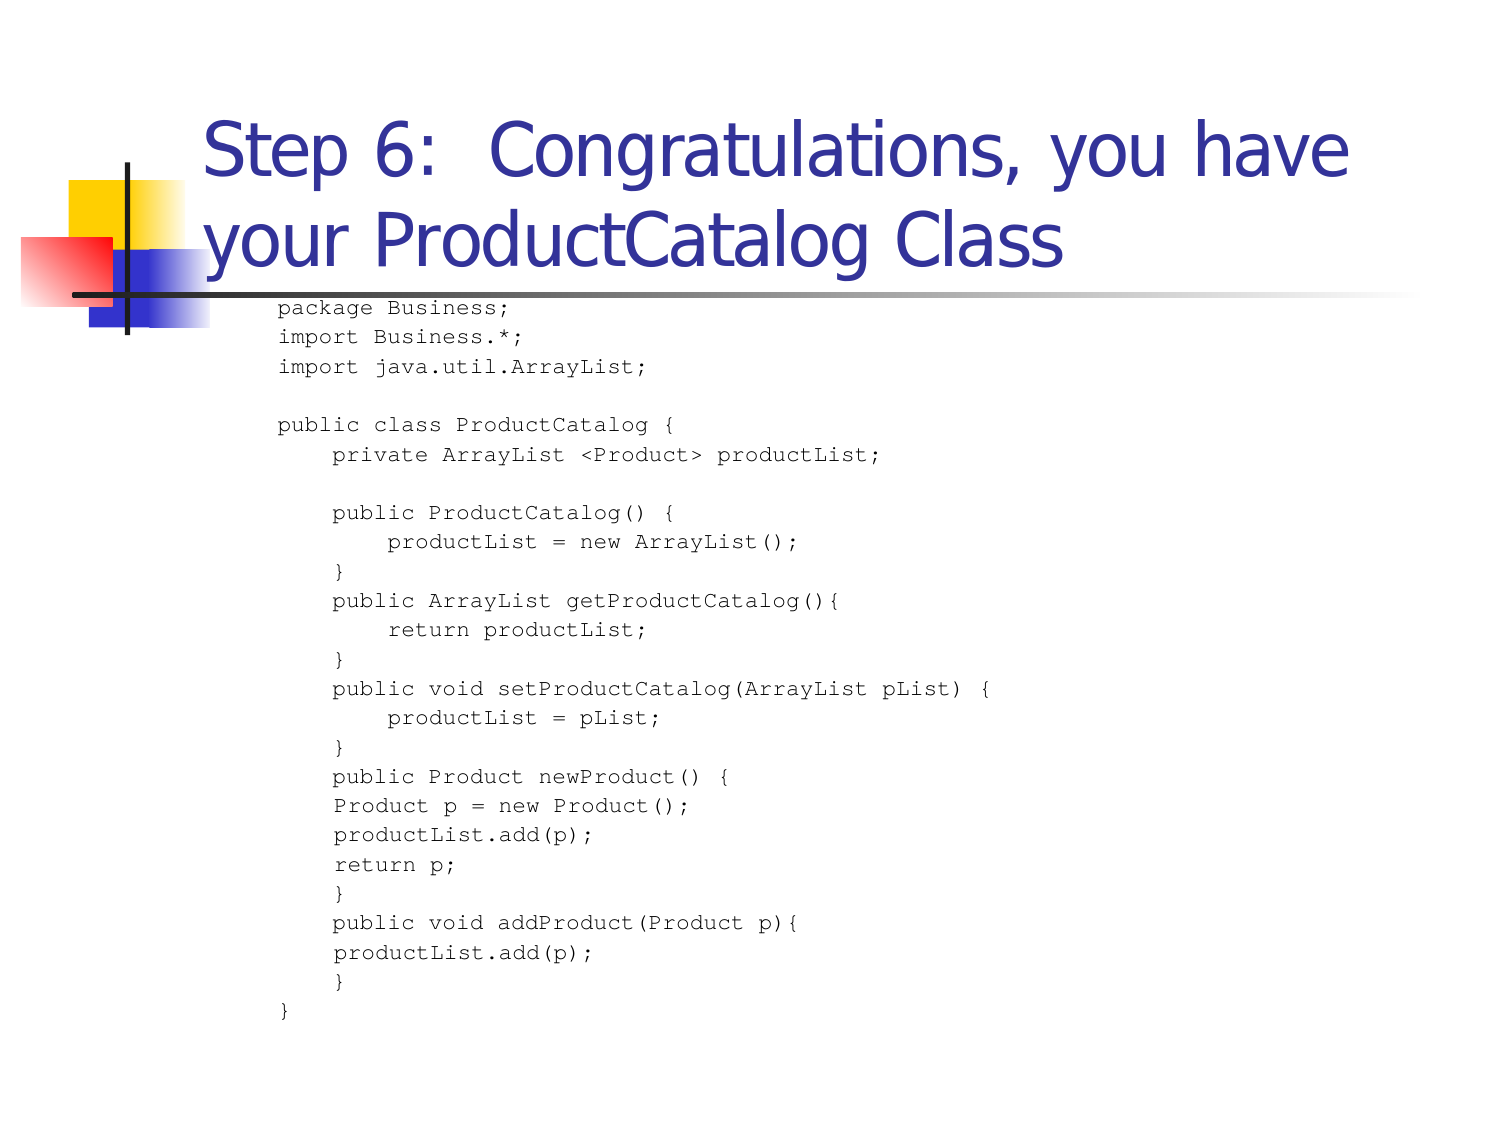

# Step 6:  Congratulations, you have your ProductCatalog Class
package Business;
import Business.*;
import java.util.ArrayList;

public class ProductCatalog {
    private ArrayList <Product> productList;

    public ProductCatalog() {
        productList = new ArrayList();
    }
    public ArrayList getProductCatalog(){
        return productList;
    }
    public void setProductCatalog(ArrayList pList) {
        productList = pList;
    }
    public Product newProduct() {
	Product p = new Product();
	productList.add(p);
	return p;
    }
    public void addProduct(Product p){
	productList.add(p);
    }
}